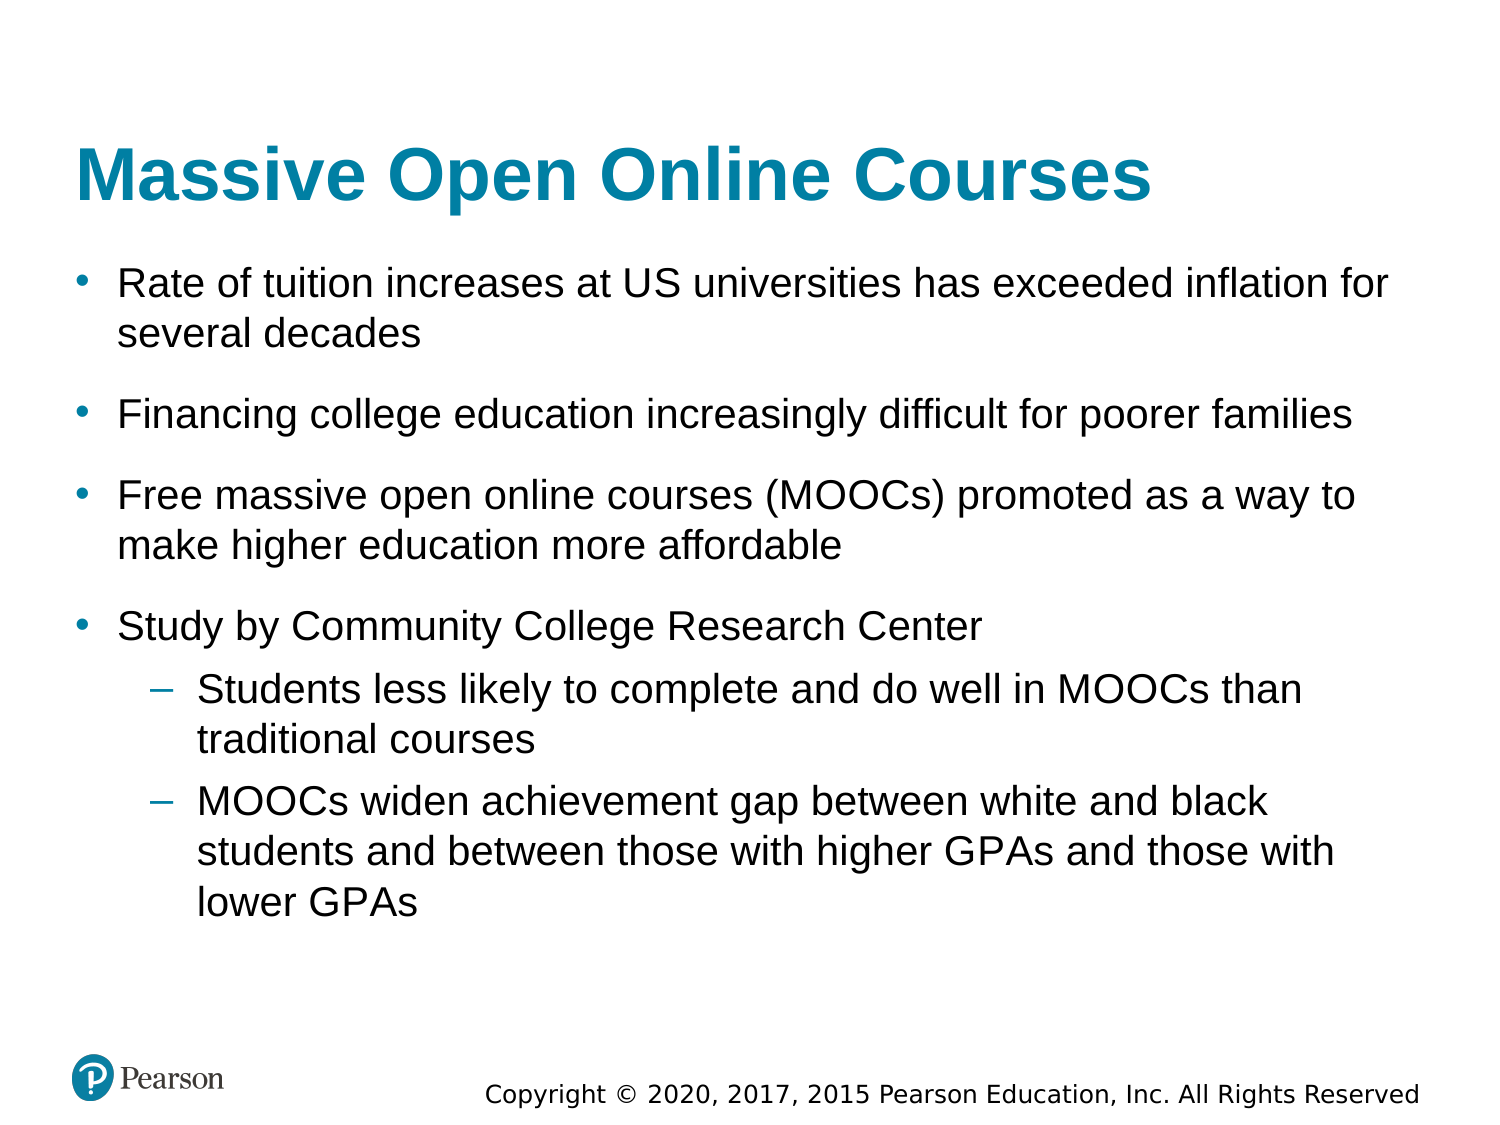

# Massive Open Online Courses
Rate of tuition increases at U S universities has exceeded inflation for several decades
Financing college education increasingly difficult for poorer families
Free massive open online courses (M O O Cs) promoted as a way to make higher education more affordable
Study by Community College Research Center
Students less likely to complete and do well in M O O Cs than traditional courses
M O O Cs widen achievement gap between white and black students and between those with higher G P As and those with lower G P As